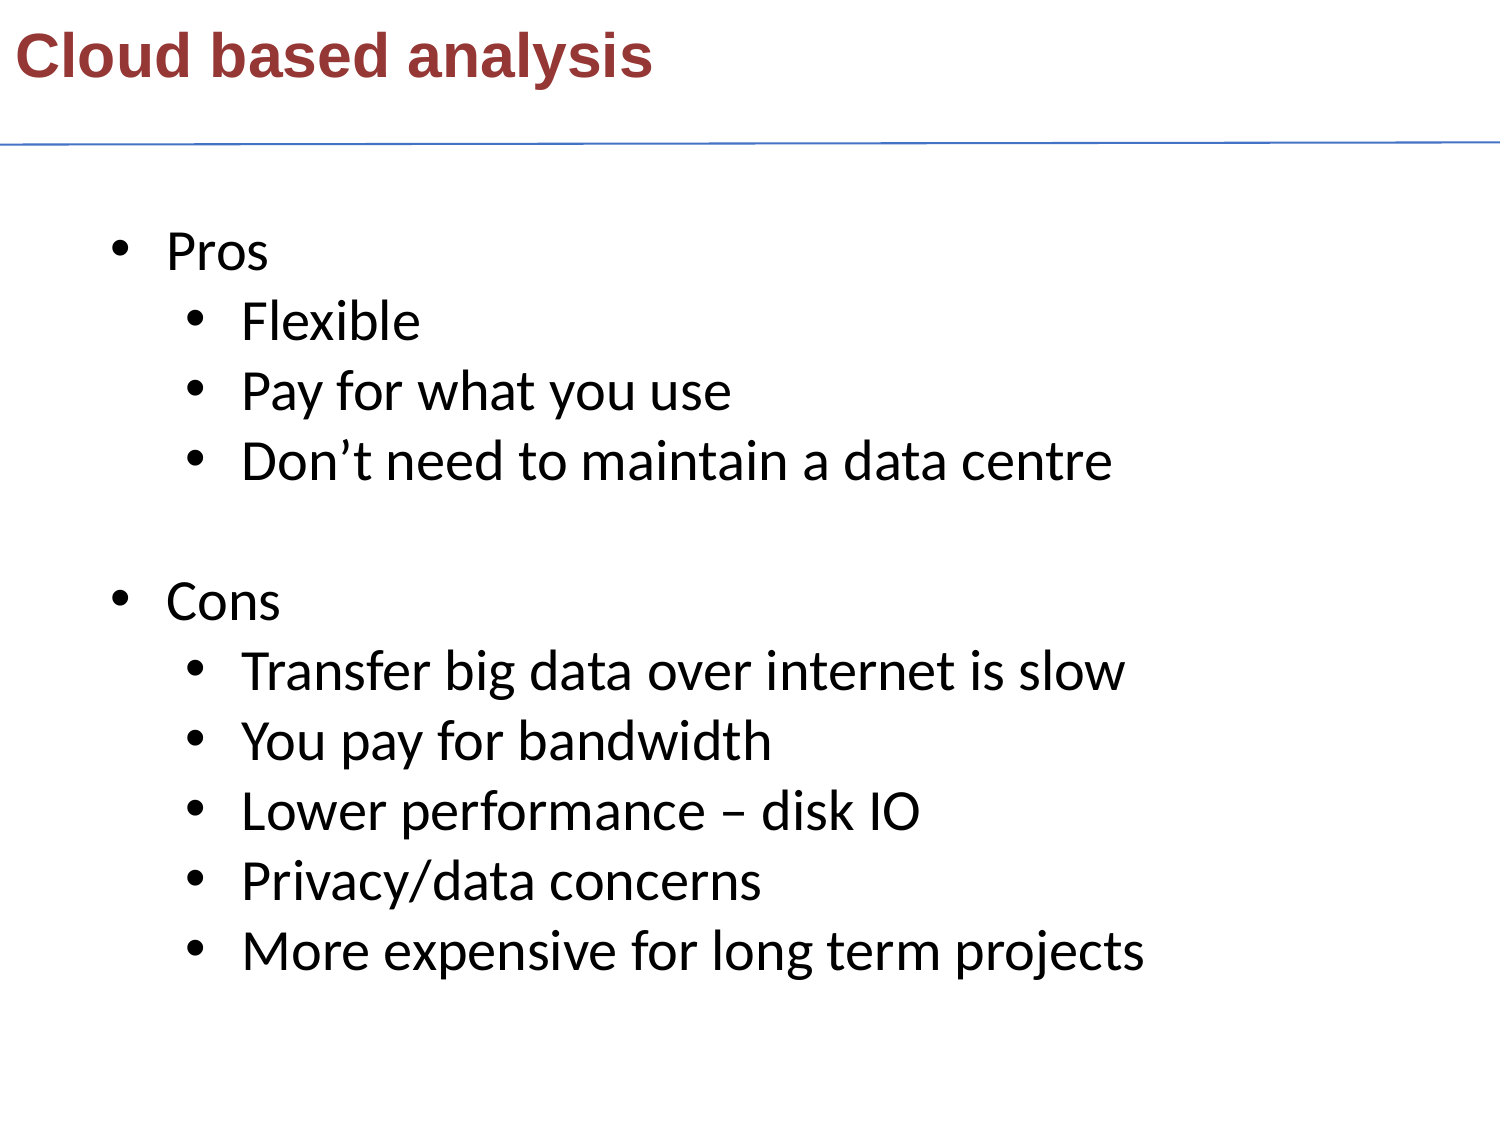

Cloud based analysis
Pros
Flexible
Pay for what you use
Don’t need to maintain a data centre

Cons
Transfer big data over internet is slow
You pay for bandwidth
Lower performance – disk IO
Privacy/data concerns
More expensive for long term projects